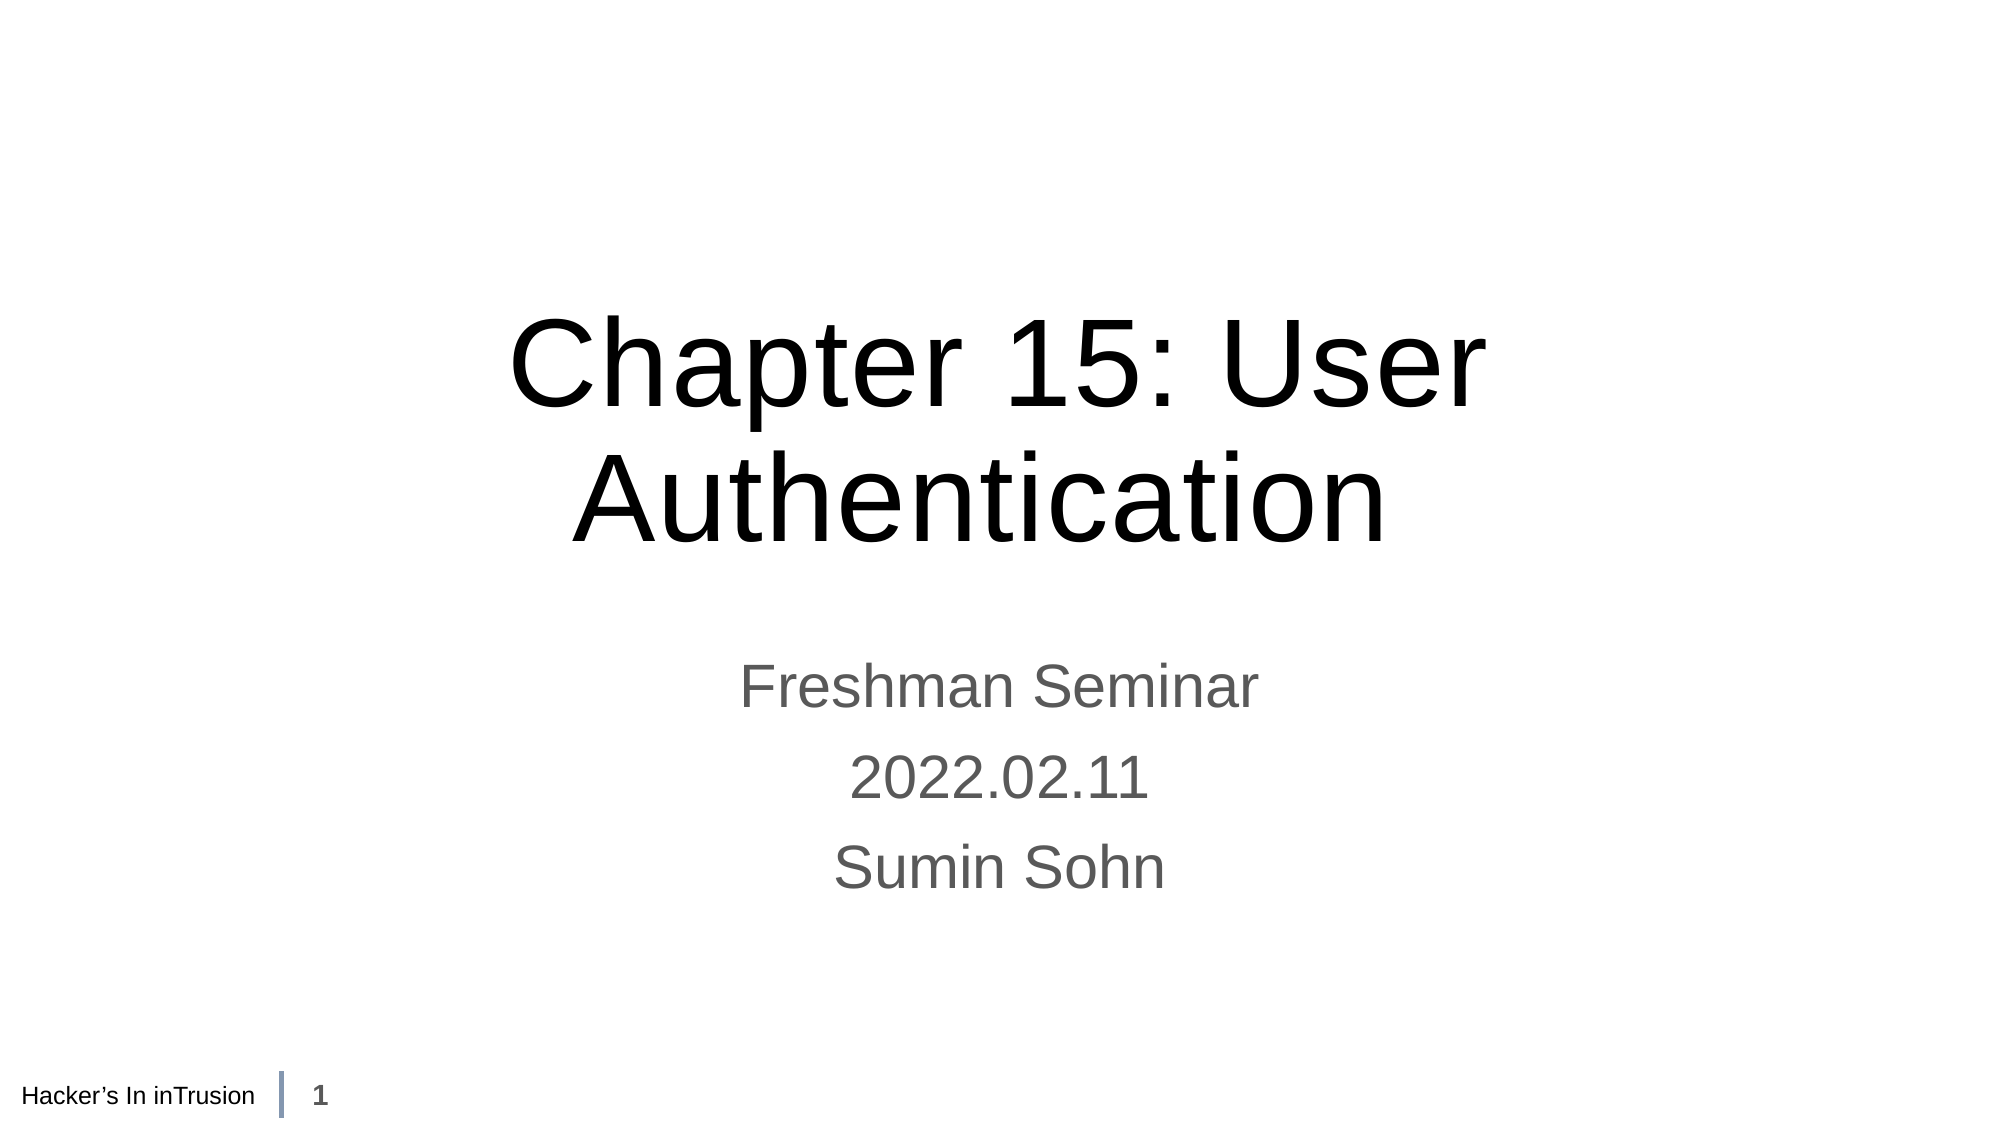

# Chapter 15: User Authentication
Freshman Seminar
2022.02.11
Sumin Sohn